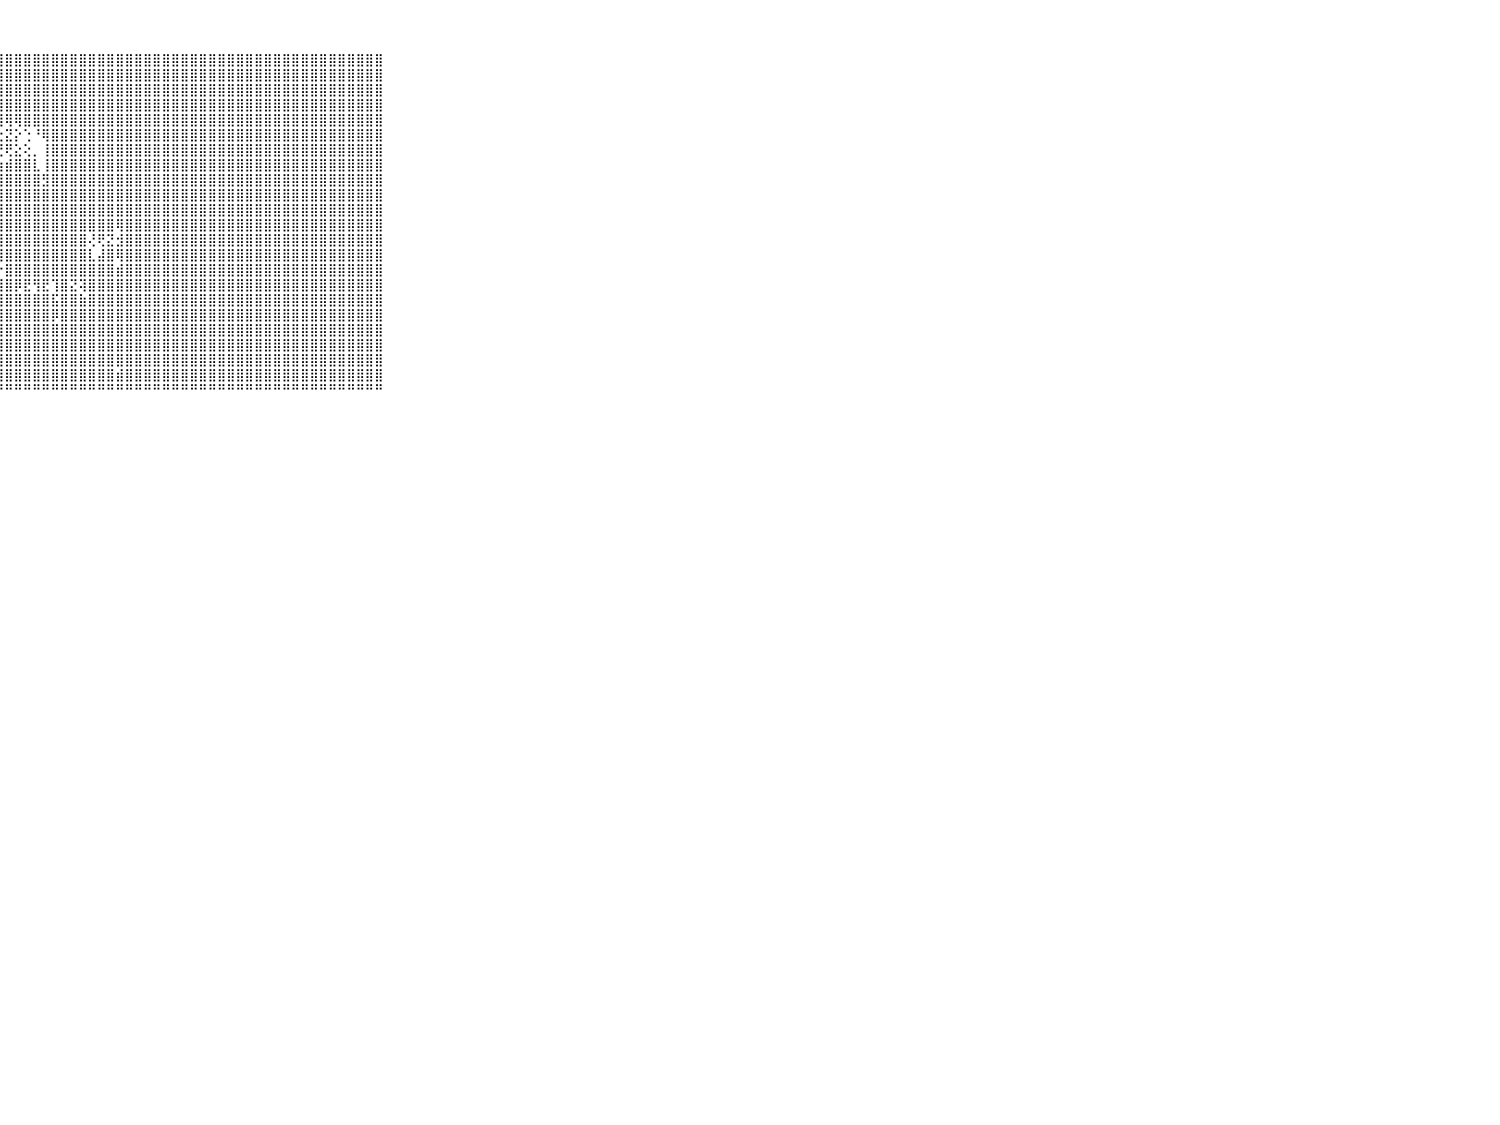

⠀⠀⠀⠀⠀⠀⠀⠀⠀⠀⠀⣿⣿⣿⣿⣿⣿⣿⣿⣿⡇⢕⢸⣿⣿⣿⣿⣿⣿⣿⣿⣿⣿⣿⣿⣿⣿⣿⣿⣿⣿⣿⣿⣿⣿⣿⣿⣿⣿⣿⣿⣿⣿⣿⣿⣿⣿⣿⣿⣿⣿⣿⣿⣿⣿⣿⣿⣿⣿⠀⠀⠀⠀⠀⠀⠀⠀⠀⠀⠀⠀
⠀⠀⠀⠀⠀⠀⠀⠀⠀⠀⠀⣿⣿⣿⣿⣿⣿⣿⣿⣿⡇⢕⢸⣿⣿⣿⣿⣿⣿⣿⣿⣿⣿⣿⣿⣿⣿⣿⣿⣿⣿⣿⣿⣿⣿⣿⣿⣿⣿⣿⣿⣿⣿⣿⣿⣿⣿⣿⣿⣿⣿⣿⣿⣿⣿⣿⣿⣿⣿⠀⠀⠀⠀⠀⠀⠀⠀⠀⠀⠀⠀
⠀⠀⠀⠀⠀⠀⠀⠀⠀⠀⠀⣿⣿⣿⣿⣿⣿⣿⣿⣿⣇⢜⢸⣿⣿⣿⣿⣿⣿⣿⣿⣿⣿⣿⣿⣿⣿⣿⣿⣿⣿⣿⣿⣿⣿⣿⣿⣿⣿⣿⣿⣿⣿⣿⣿⣿⣿⣿⣿⣿⣿⣿⣿⣿⣿⣿⣿⣿⣿⠀⠀⠀⠀⠀⠀⠀⠀⠀⠀⠀⠀
⠀⠀⠀⠀⠀⠀⠀⠀⠀⠀⠀⣿⣿⣿⣿⣿⣿⣿⣿⣿⣿⢕⢸⣿⣿⣿⣿⣿⣿⣿⣿⣿⣿⣿⣿⣿⣿⣿⣿⣿⣿⣿⣿⣿⣿⣿⣿⣿⣿⣿⣿⣿⣿⣿⣿⣿⣿⣿⣿⣿⣿⣿⣿⣿⣿⣿⣿⣿⣿⠀⠀⠀⠀⠀⠀⠀⠀⠀⠀⠀⠀
⠀⠀⠀⠀⠀⠀⠀⠀⠀⠀⠀⣿⣿⣿⣿⣿⣿⣿⣿⣿⣿⢕⢸⣿⣿⣿⣿⣿⢿⢿⣿⣿⣿⣿⣿⣿⣿⣿⣿⣿⣿⣿⣿⣿⣿⣿⣿⣿⣿⣿⣿⣿⣿⣿⣿⣿⣿⣿⣿⣿⣿⣿⣿⣿⣿⣿⣿⣿⣿⠀⠀⠀⠀⠀⠀⠀⠀⠀⠀⠀⠀
⠀⠀⠀⠀⠀⠀⠀⠀⠀⠀⠀⣿⣿⣿⣿⣿⣿⣿⣿⣿⣿⢕⢸⣿⣿⣿⡟⣕⣝⡕⢑⠘⢿⣿⣿⣿⣿⣿⣿⣿⣿⣿⣿⣿⣿⣿⣿⣿⣿⣿⣿⣿⣿⣿⣿⣿⣿⣿⣿⣿⣿⣿⣿⣿⣿⣿⣿⣿⣿⠀⠀⠀⠀⠀⠀⠀⠀⠀⠀⠀⠀
⠀⠀⠀⠀⠀⠀⠀⠀⠀⠀⠀⣿⣿⣿⣿⣿⣿⣿⣿⣿⣿⢕⢸⣿⣿⣿⡿⢟⢟⣕⢕⡀⢸⣿⣿⣿⣿⣿⣿⣿⣿⣿⣿⣿⣿⣿⣿⣿⣿⣿⣿⣿⣿⣿⣿⣿⣿⣿⣿⣿⣿⣿⣿⣿⣿⣿⣿⣿⣿⠀⠀⠀⠀⠀⠀⠀⠀⠀⠀⠀⠀
⠀⠀⠀⠀⠀⠀⠀⠀⠀⠀⠀⣿⣿⣿⣿⣿⣿⣿⣿⣿⣿⢕⢸⣿⣿⣿⣷⣳⣾⣿⣿⣇⢸⣿⣿⣿⣿⣿⣿⣿⣿⣿⣿⣿⣿⣿⣿⣿⣿⣿⣿⣿⣿⣿⣿⣿⣿⣿⣿⣿⣿⣿⣿⣿⣿⣿⣿⣿⣿⠀⠀⠀⠀⠀⠀⠀⠀⠀⠀⠀⠀
⠀⠀⠀⠀⠀⠀⠀⠀⠀⠀⠀⣿⣿⣿⣿⣿⣿⣿⣿⣿⣿⢕⢸⣿⣿⣿⣿⣿⣿⣿⣿⣿⣻⣿⣿⣿⣿⣿⣿⣿⣿⣿⣿⣿⣿⣿⣿⣿⣿⣿⣿⣿⣿⣿⣿⣿⣿⣿⣿⣿⣿⣿⣿⣿⣿⣿⣿⣿⣿⠀⠀⠀⠀⠀⠀⠀⠀⠀⠀⠀⠀
⠀⠀⠀⠀⠀⠀⠀⠀⠀⠀⠀⣿⣿⣿⣿⣿⣿⣿⣿⣿⣿⢕⢸⣿⣿⣿⣿⣿⣿⣿⣿⣿⣿⣿⣿⣿⣿⣿⣿⣿⣿⣿⣿⣿⣿⣿⣿⣿⣿⣿⣿⣿⣿⣿⣿⣿⣿⣿⣿⣿⣿⣿⣿⣿⣿⣿⣿⣿⣿⠀⠀⠀⠀⠀⠀⠀⠀⠀⠀⠀⠀
⠀⠀⠀⠀⠀⠀⠀⠀⠀⠀⠀⣿⣿⣿⣿⣿⣿⣿⣿⣿⣿⢕⢸⣿⣿⣿⣿⣿⣿⣿⣿⣿⣿⣿⣿⣿⣿⣿⣿⣿⣿⣿⣿⣿⣿⣿⣿⣿⣿⣿⣿⣿⣿⣿⣿⣿⣿⣿⣿⣿⣿⣿⣿⣿⣿⣿⣿⣿⣿⠀⠀⠀⠀⠀⠀⠀⠀⠀⠀⠀⠀
⠀⠀⠀⠀⠀⠀⠀⠀⠀⠀⠀⣿⣿⣿⣿⣿⣿⣿⣿⣿⣿⢕⢸⣿⣿⣿⣿⣿⣿⣿⣿⣿⣿⣿⣿⣿⣿⣿⣿⣿⢿⣿⣿⣿⣿⣿⣿⣿⣿⣿⣿⣿⣿⣿⣿⣿⣿⣿⣿⣿⣿⣿⣿⣿⣿⣿⣿⣿⣿⠀⠀⠀⠀⠀⠀⠀⠀⠀⠀⠀⠀
⠀⠀⠀⠀⠀⠀⠀⠀⠀⠀⠀⣿⣿⣿⣿⣿⣿⣿⣿⣿⣿⢕⢸⣿⣿⣿⣿⣿⣿⣿⣿⣿⣿⣿⣿⣿⣿⢜⢟⣝⣺⣿⣿⣿⣿⣿⣿⣿⣿⣿⣿⣿⣿⣿⣿⣿⣿⣿⣿⣿⣿⣿⣿⣿⣿⣿⣿⣿⣿⠀⠀⠀⠀⠀⠀⠀⠀⠀⠀⠀⠀
⠀⠀⠀⠀⠀⠀⠀⠀⠀⠀⠀⣿⣿⣿⣿⣿⣿⣿⣿⣿⣿⢕⢸⣿⣿⣿⡿⢻⣿⣿⣿⣿⣿⣿⣿⣿⣿⣇⣼⣿⢿⣿⣿⣿⣿⣿⣿⣿⣿⣿⣿⣿⣿⣿⣿⣿⣿⣿⣿⣿⣿⣿⣿⣿⣿⣿⣿⣿⣿⠀⠀⠀⠀⠀⠀⠀⠀⠀⠀⠀⠀
⠀⠀⠀⠀⠀⠀⠀⠀⠀⠀⠀⣿⣿⣿⣿⣿⣿⣿⣿⣿⣿⢕⢸⣿⣿⢿⣿⡕⣿⣿⣿⣿⣿⣿⣿⣿⣿⣿⣿⣿⣾⣿⣿⣿⣿⣿⣿⣿⣿⣿⣿⣿⣿⣿⣿⣿⣿⣿⣿⣿⣿⣿⣿⣿⣿⣿⣿⣿⣿⠀⠀⠀⠀⠀⠀⠀⠀⠀⠀⠀⠀
⠀⠀⠀⠀⠀⠀⠀⠀⠀⠀⠀⣿⣿⣿⣿⣿⣿⣿⣿⣿⣿⢕⢸⣿⣿⣿⣿⣿⣿⡿⣟⢻⣟⢹⣿⣝⢽⣿⣿⣿⣿⣿⣿⣿⣿⣿⣿⣿⣿⣿⣿⣿⣿⣿⣿⣿⣿⣿⣿⣿⣿⣿⣿⣿⣿⣿⣿⣿⣿⠀⠀⠀⠀⠀⠀⠀⠀⠀⠀⠀⠀
⠀⠀⠀⠀⠀⠀⠀⠀⠀⠀⠀⣿⣿⣿⣿⣿⣿⣿⣿⣿⣿⢕⢸⣿⣿⣿⣿⣿⣿⣿⣿⣿⣿⣯⣿⣿⣷⣿⣿⣿⣿⣿⣿⣿⣿⣿⣿⣿⣿⣿⣿⣿⣿⣿⣿⣿⣿⣿⣿⣿⣿⣿⣿⣿⣿⣿⣿⣿⣿⠀⠀⠀⠀⠀⠀⠀⠀⠀⠀⠀⠀
⠀⠀⠀⠀⠀⠀⠀⠀⠀⠀⠀⣿⣿⣿⣿⣿⣿⣿⣿⣿⣿⢕⢸⣿⣿⣿⣿⣿⣿⣿⣿⣿⣿⡿⣿⣿⣿⣿⣿⣿⣿⣿⣿⣿⣿⣿⣿⣿⣿⣿⣿⣿⣿⣿⣿⣿⣿⣿⣿⣿⣿⣿⣿⣿⣿⣿⣿⣿⣿⠀⠀⠀⠀⠀⠀⠀⠀⠀⠀⠀⠀
⠀⠀⠀⠀⠀⠀⠀⠀⠀⠀⠀⣿⣿⣿⣿⣿⣿⣿⣿⣿⣿⢕⢸⣿⣿⣿⣿⣿⣿⣿⣿⣿⣿⣿⣿⣿⣿⣿⣿⣿⣿⣿⣿⣿⣿⣿⣿⣿⣿⣿⣿⣿⣿⣿⣿⣿⣿⣿⣿⣿⣿⣿⣿⣿⣿⣿⣿⣿⣿⠀⠀⠀⠀⠀⠀⠀⠀⠀⠀⠀⠀
⠀⠀⠀⠀⠀⠀⠀⠀⠀⠀⠀⣿⣿⣿⣿⣿⣿⣿⣿⣿⣿⢕⢸⣿⣿⣿⣿⣿⣿⣿⣿⣿⣿⣿⣿⣿⣿⣿⣿⣿⣿⣿⣿⣿⣿⣿⣿⣿⣿⣿⣿⣿⣿⣿⣿⣿⣿⣿⣿⣿⣿⣿⣿⣿⣿⣿⣿⣿⣿⠀⠀⠀⠀⠀⠀⠀⠀⠀⠀⠀⠀
⠀⠀⠀⠀⠀⠀⠀⠀⠀⠀⠀⣿⣿⣿⣿⣿⣿⣿⣿⣿⣿⢕⢸⣿⣿⣿⣿⣿⣿⣿⣿⣿⣿⣿⣿⣿⣿⣿⣿⣿⣿⣿⣿⣿⣿⣿⣿⣿⣿⣿⣿⣿⣿⣿⣿⣿⣿⣿⣿⣿⣿⣿⣿⣿⣿⣿⣿⣿⣿⠀⠀⠀⠀⠀⠀⠀⠀⠀⠀⠀⠀
⠀⠀⠀⠀⠀⠀⠀⠀⠀⠀⠀⢟⢿⢟⢿⢿⣿⣿⣿⣿⣿⢕⢸⣿⣿⣿⣿⣿⣿⣿⣿⣿⣿⣿⣿⣿⣿⣿⣿⣿⣾⣿⣿⣿⣿⣿⣿⣿⣿⣿⣿⣿⣿⣿⣿⣿⣿⣿⣿⣿⣿⣿⣿⣿⣿⣿⣿⣿⣿⠀⠀⠀⠀⠀⠀⠀⠀⠀⠀⠀⠀
⠀⠀⠀⠀⠀⠀⠀⠀⠀⠀⠀⠑⠑⠑⠑⠑⠘⠓⠋⠋⠙⠑⠘⠛⠛⠛⠛⠛⠛⠛⠛⠛⠛⠛⠛⠛⠛⠛⠛⠛⠛⠛⠛⠛⠛⠛⠛⠛⠛⠛⠛⠛⠛⠛⠛⠛⠛⠛⠛⠛⠛⠛⠛⠛⠛⠛⠛⠛⠛⠀⠀⠀⠀⠀⠀⠀⠀⠀⠀⠀⠀